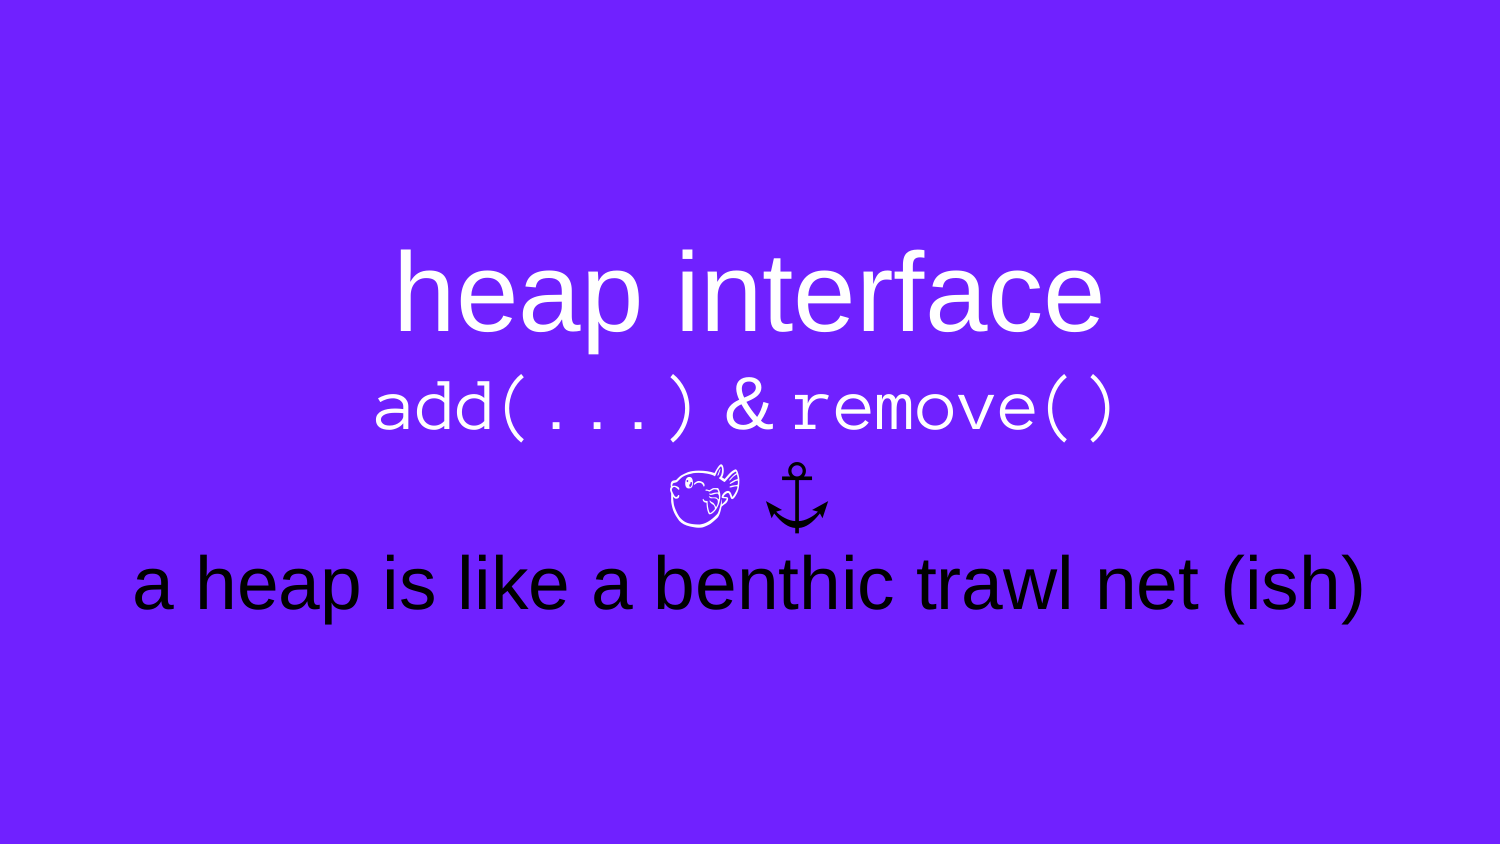

# heap interface add(...) & remove() 🐡 ⚓️ a heap is like a benthic trawl net (ish)